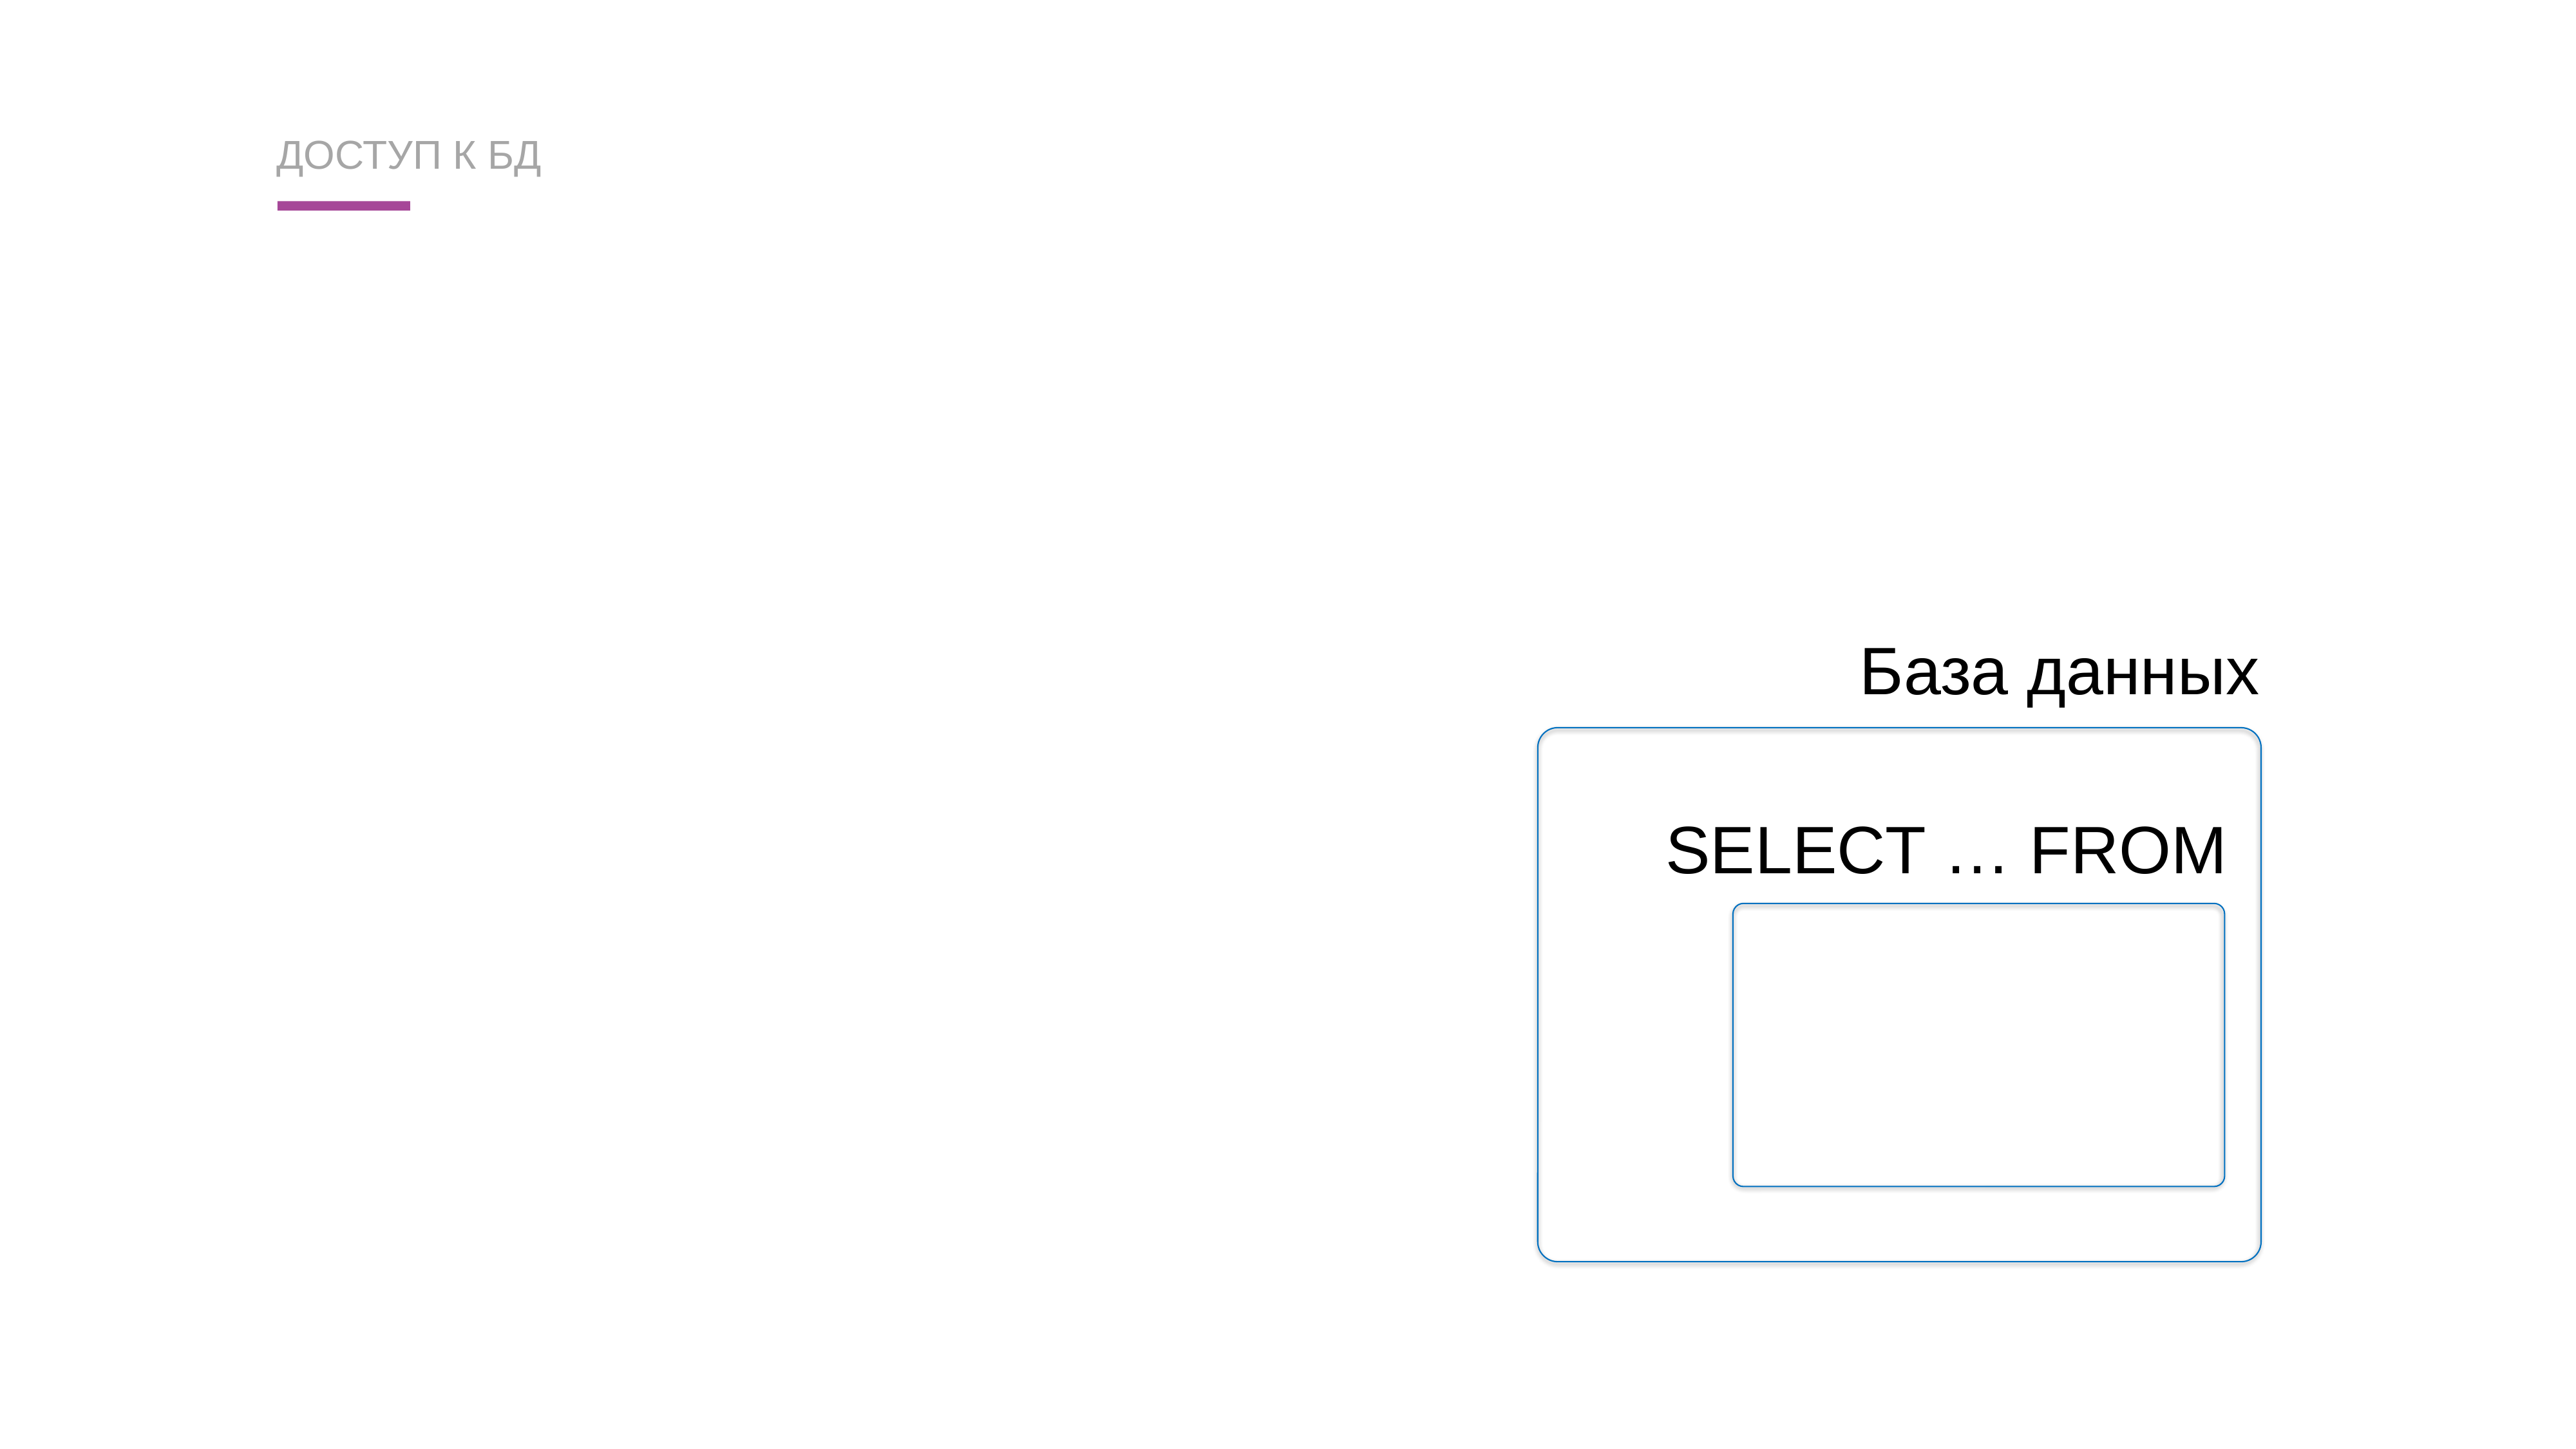

Доступ к БД

База данных

SELECT … FROM